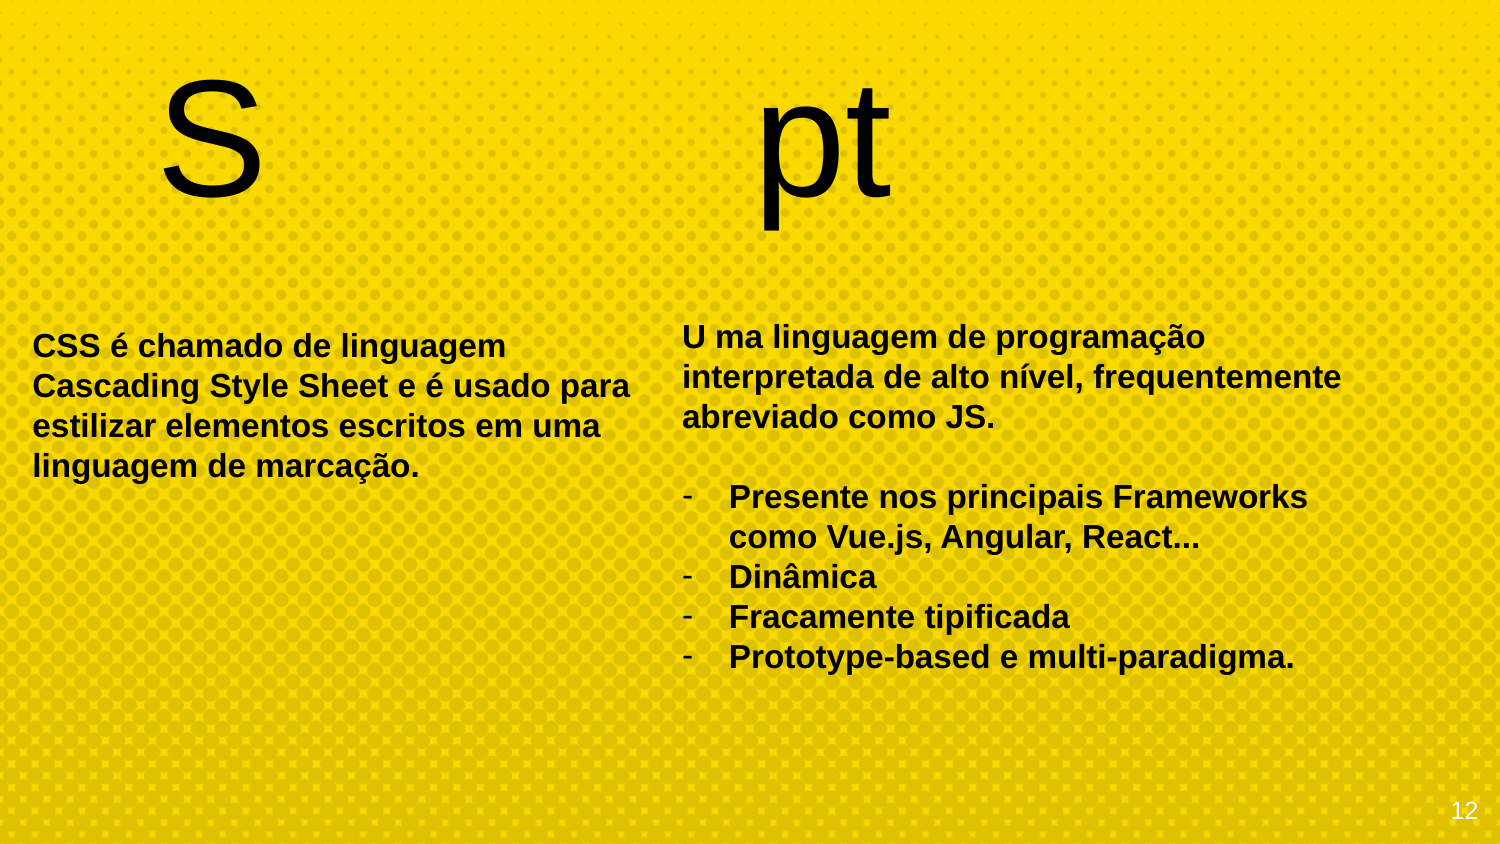

JavaScript
CSS
U ma linguagem de programação interpretada de alto nível, frequentemente abreviado como JS.

Presente nos principais Frameworks como Vue.js, Angular, React...
Dinâmica
Fracamente tipificada
Prototype-based e multi-paradigma.

CSS é chamado de linguagem Cascading Style Sheet e é usado para estilizar elementos escritos em uma linguagem de marcação.

12